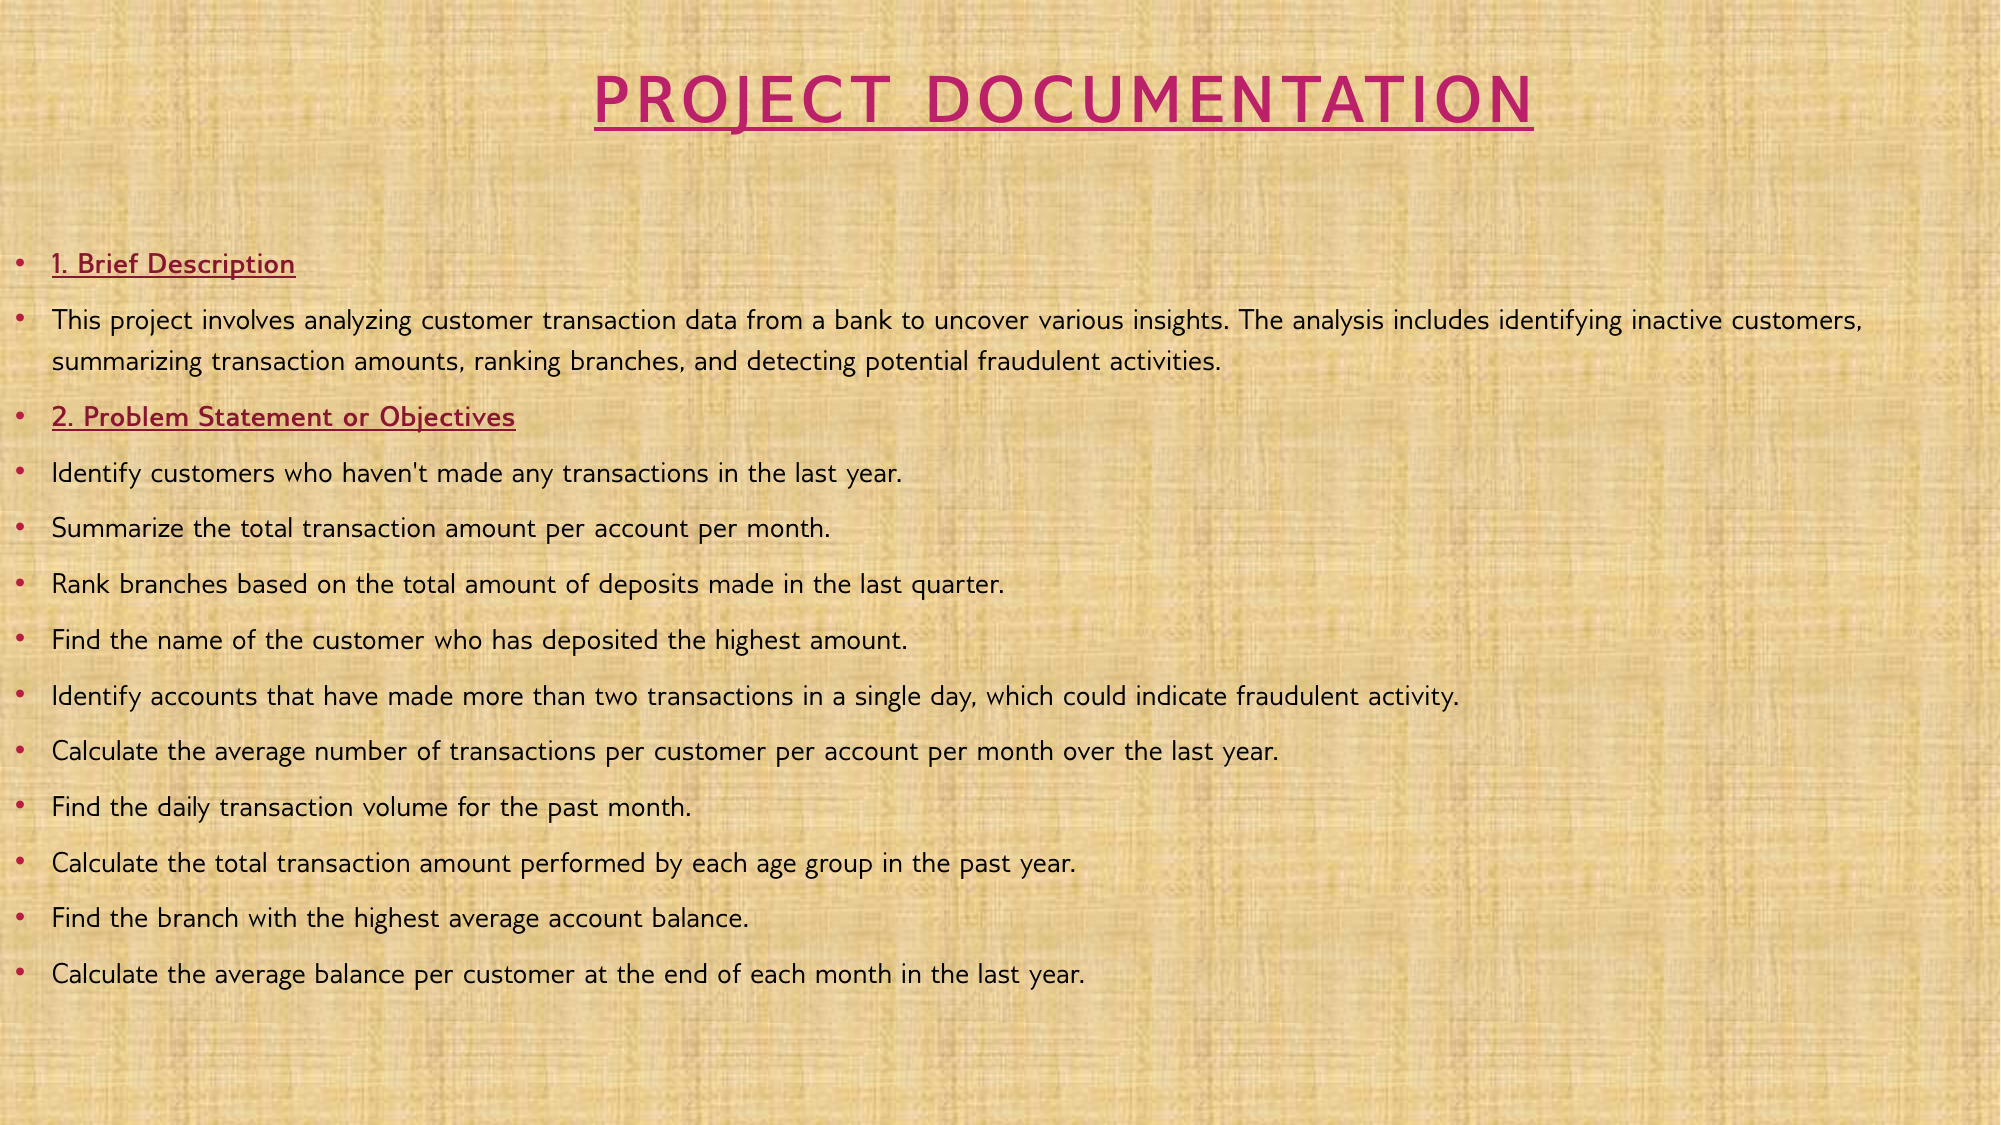

Project Documentation

1. Brief Description
This project involves analyzing customer transaction data from a bank to uncover various insights. The analysis includes identifying inactive customers, summarizing transaction amounts, ranking branches, and detecting potential fraudulent activities.
2. Problem Statement or Objectives
Identify customers who haven't made any transactions in the last year.
Summarize the total transaction amount per account per month.
Rank branches based on the total amount of deposits made in the last quarter.
Find the name of the customer who has deposited the highest amount.
Identify accounts that have made more than two transactions in a single day, which could indicate fraudulent activity.
Calculate the average number of transactions per customer per account per month over the last year.
Find the daily transaction volume for the past month.
Calculate the total transaction amount performed by each age group in the past year.
Find the branch with the highest average account balance.
Calculate the average balance per customer at the end of each month in the last year.